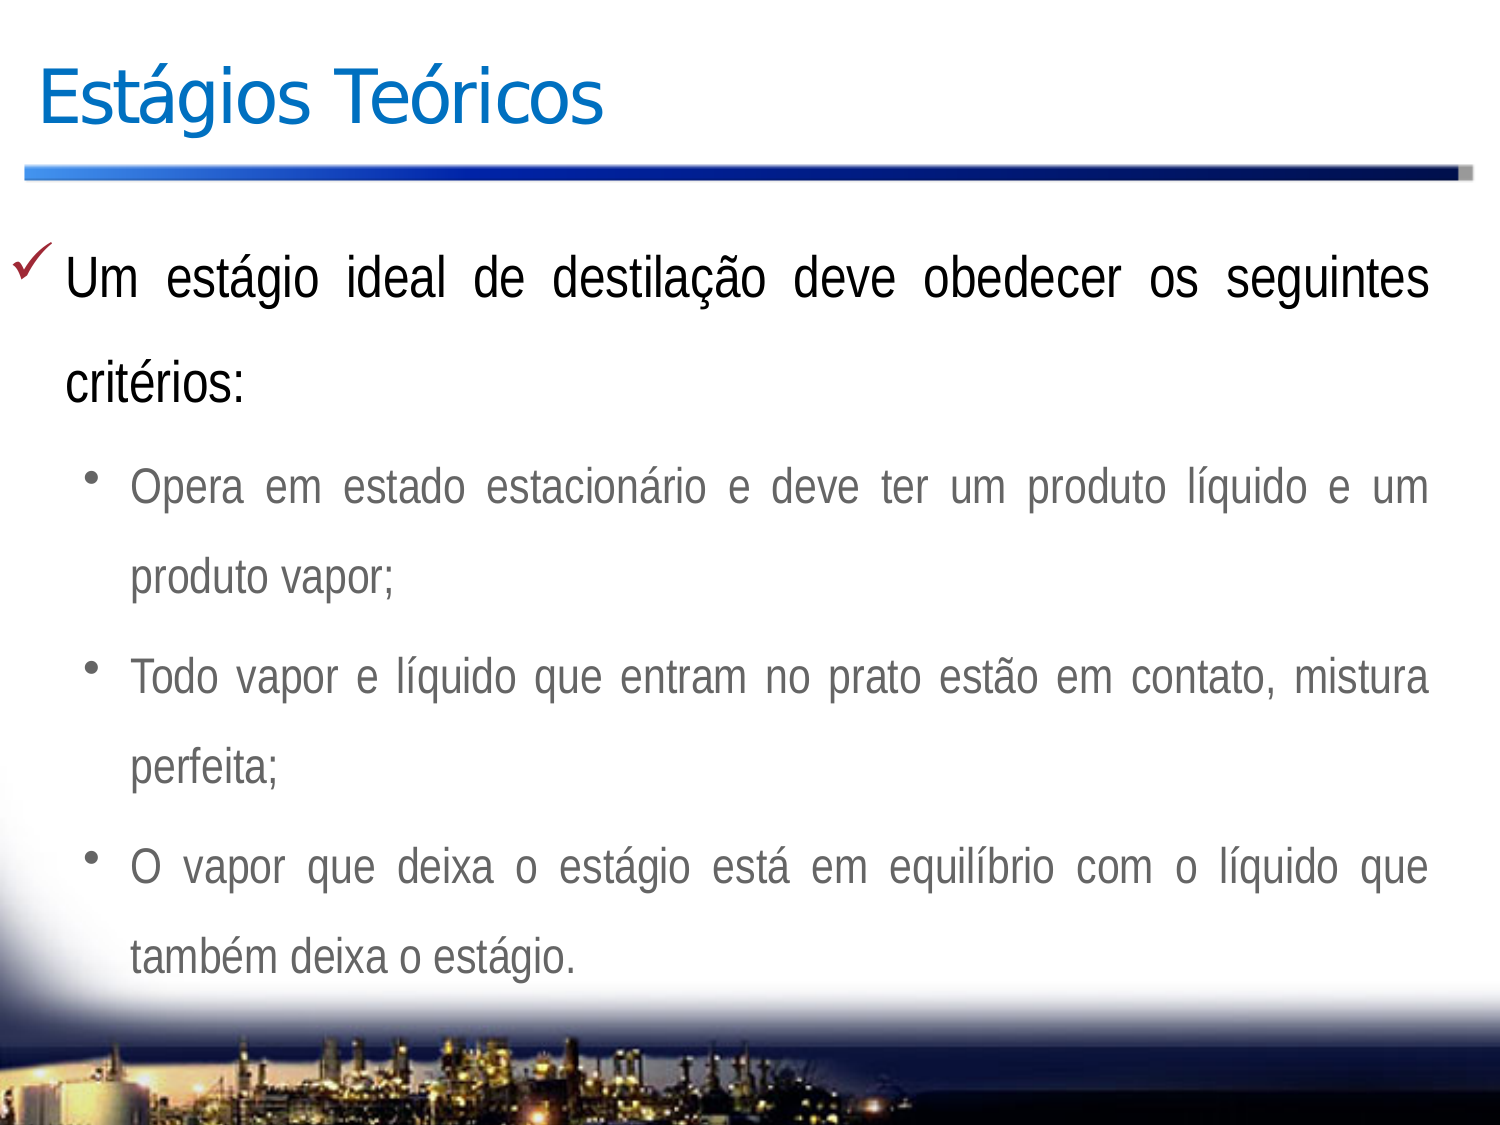

# Estágios Teóricos
Um estágio ideal de destilação deve obedecer os seguintes critérios:
Opera em estado estacionário e deve ter um produto líquido e um produto vapor;
Todo vapor e líquido que entram no prato estão em contato, mistura perfeita;
O vapor que deixa o estágio está em equilíbrio com o líquido que também deixa o estágio.